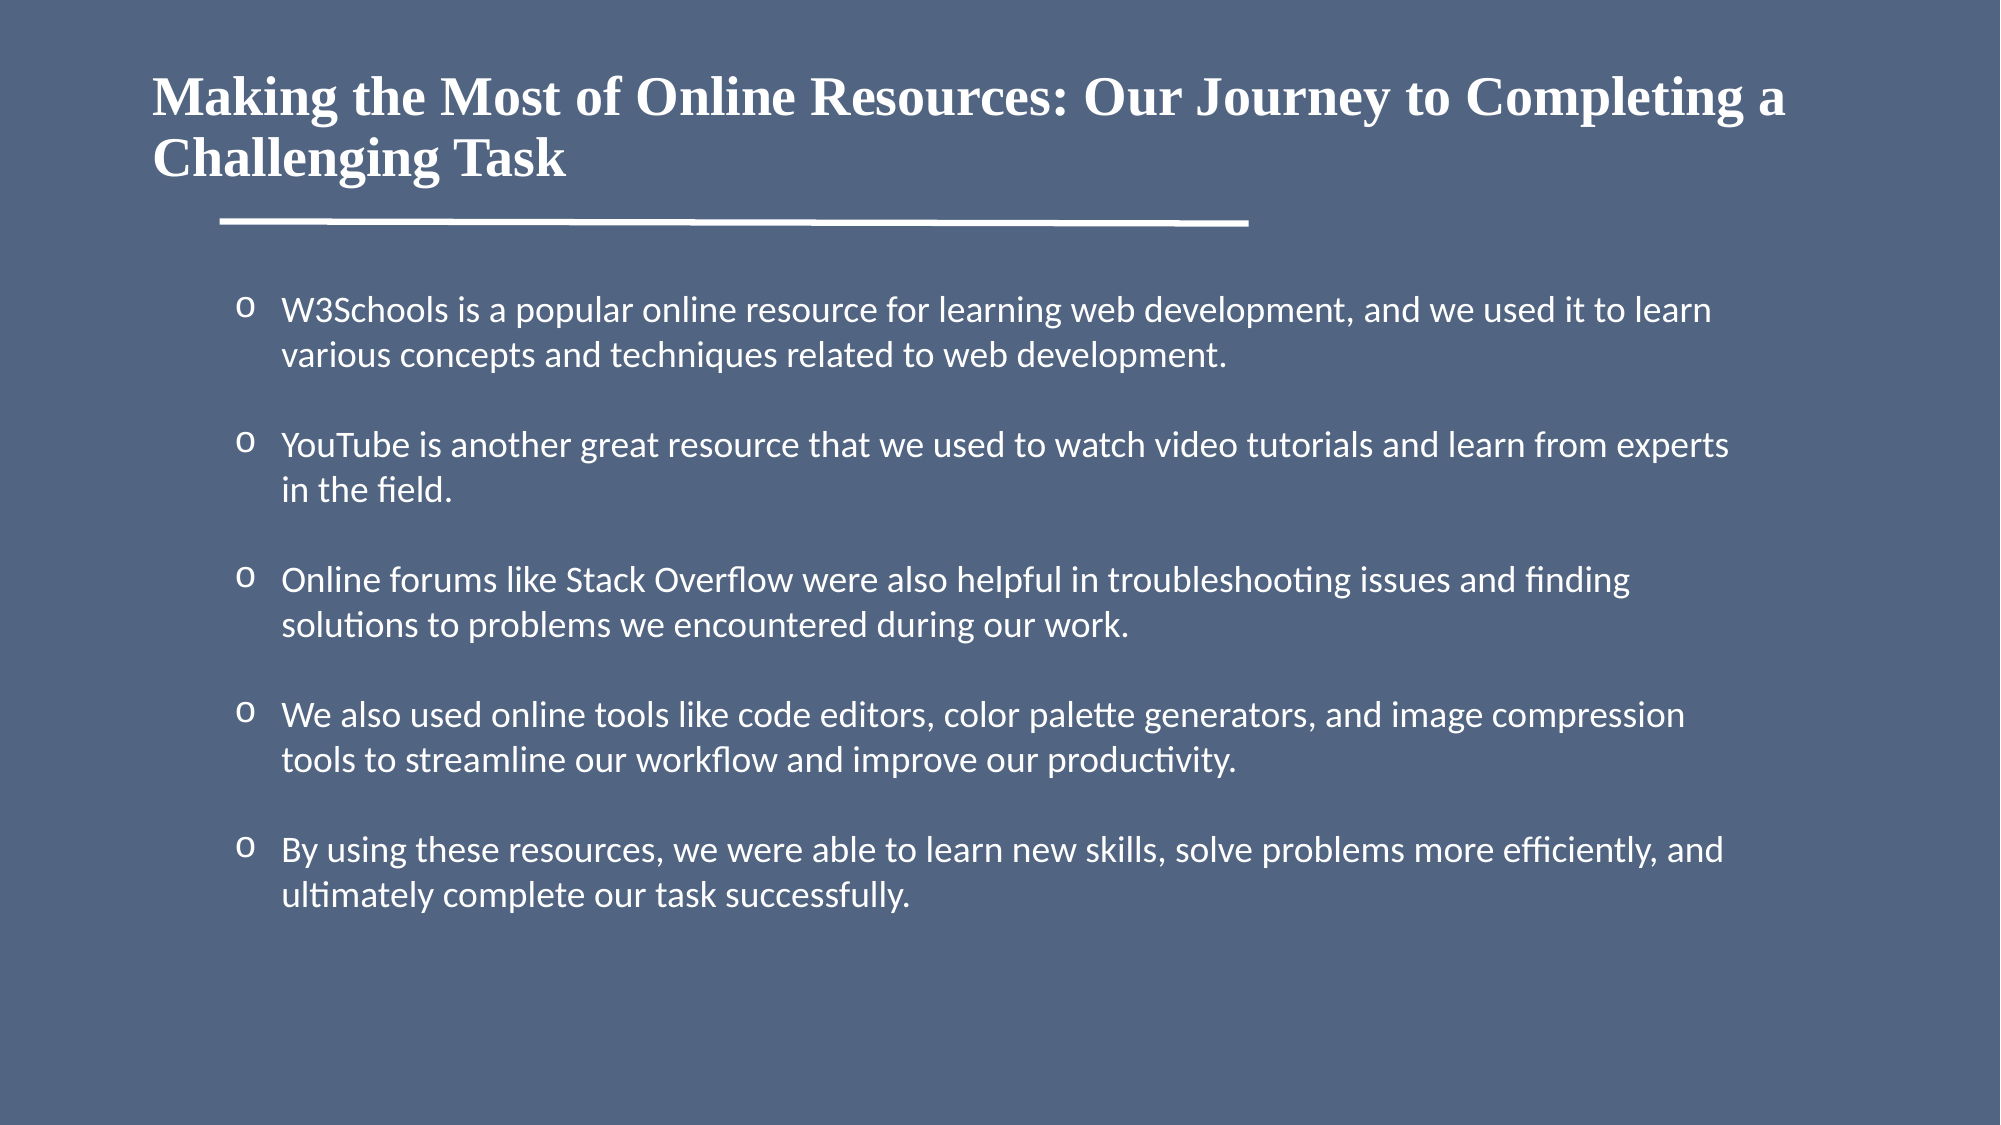

# Making the Most of Online Resources: Our Journey to Completing a Challenging Task
W3Schools is a popular online resource for learning web development, and we used it to learn various concepts and techniques related to web development.

YouTube is another great resource that we used to watch video tutorials and learn from experts in the field.

Online forums like Stack Overflow were also helpful in troubleshooting issues and finding solutions to problems we encountered during our work.

We also used online tools like code editors, color palette generators, and image compression tools to streamline our workflow and improve our productivity.

By using these resources, we were able to learn new skills, solve problems more efficiently, and ultimately complete our task successfully.